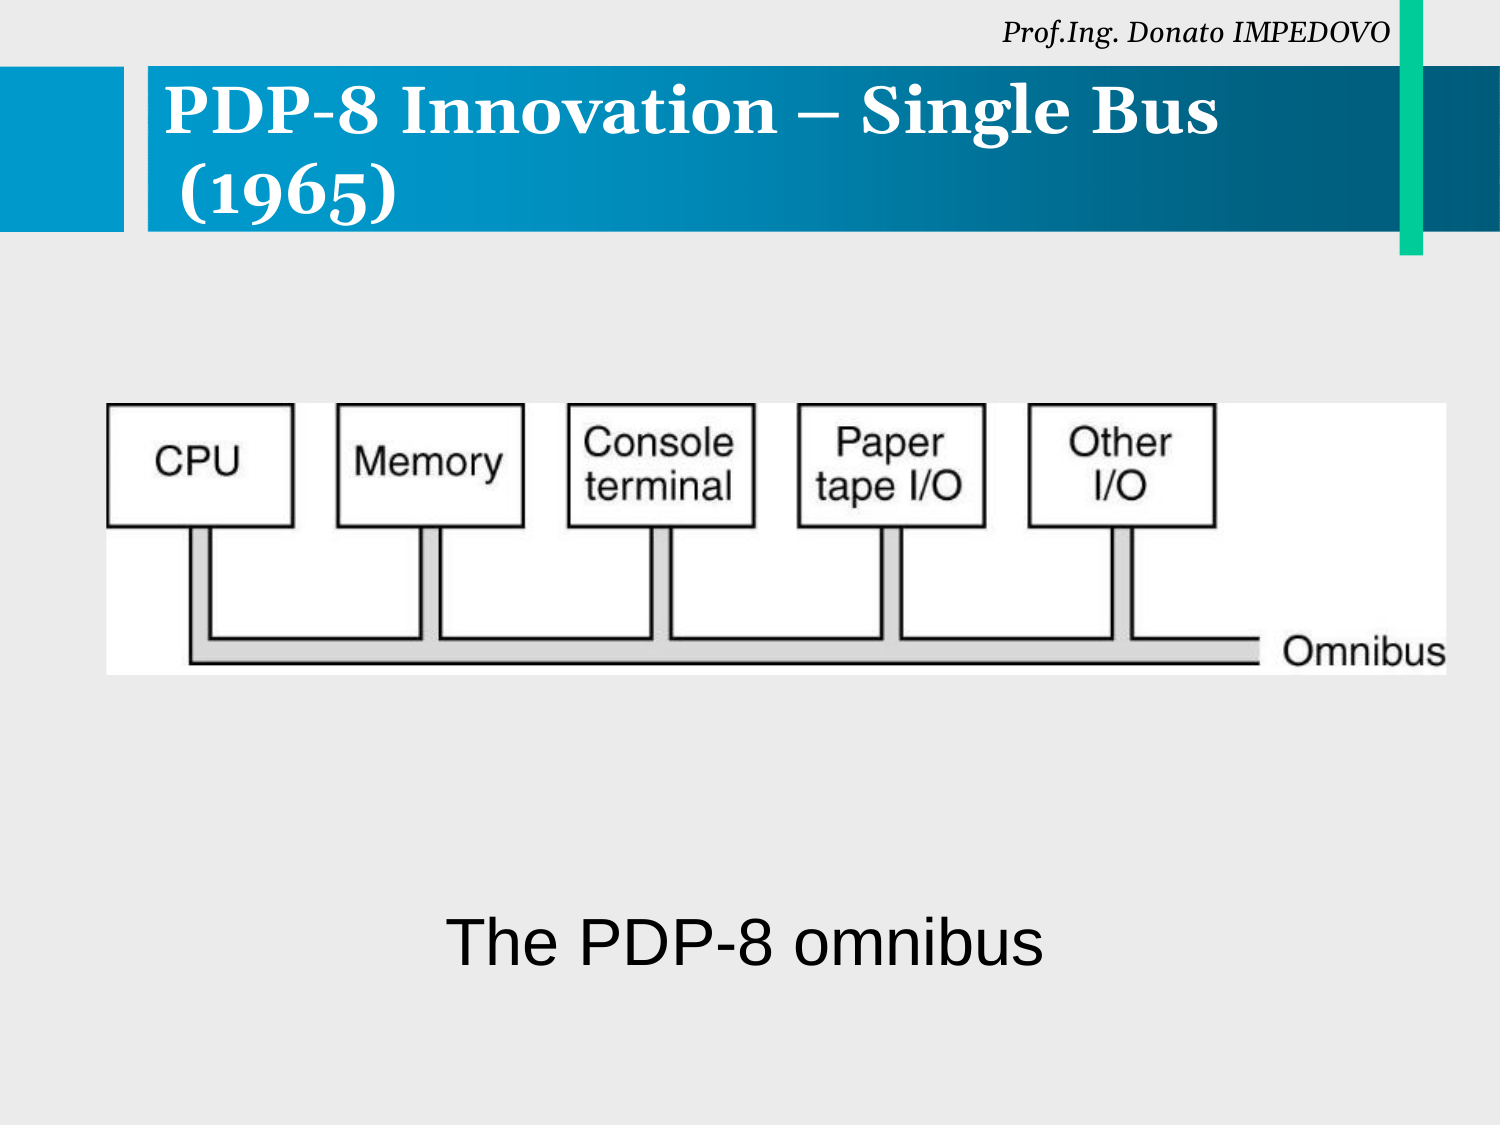

Prof.Ing. Donato IMPEDOVO
# PDP-8 Innovation – Single Bus  (1965)

The PDP-8 omnibus